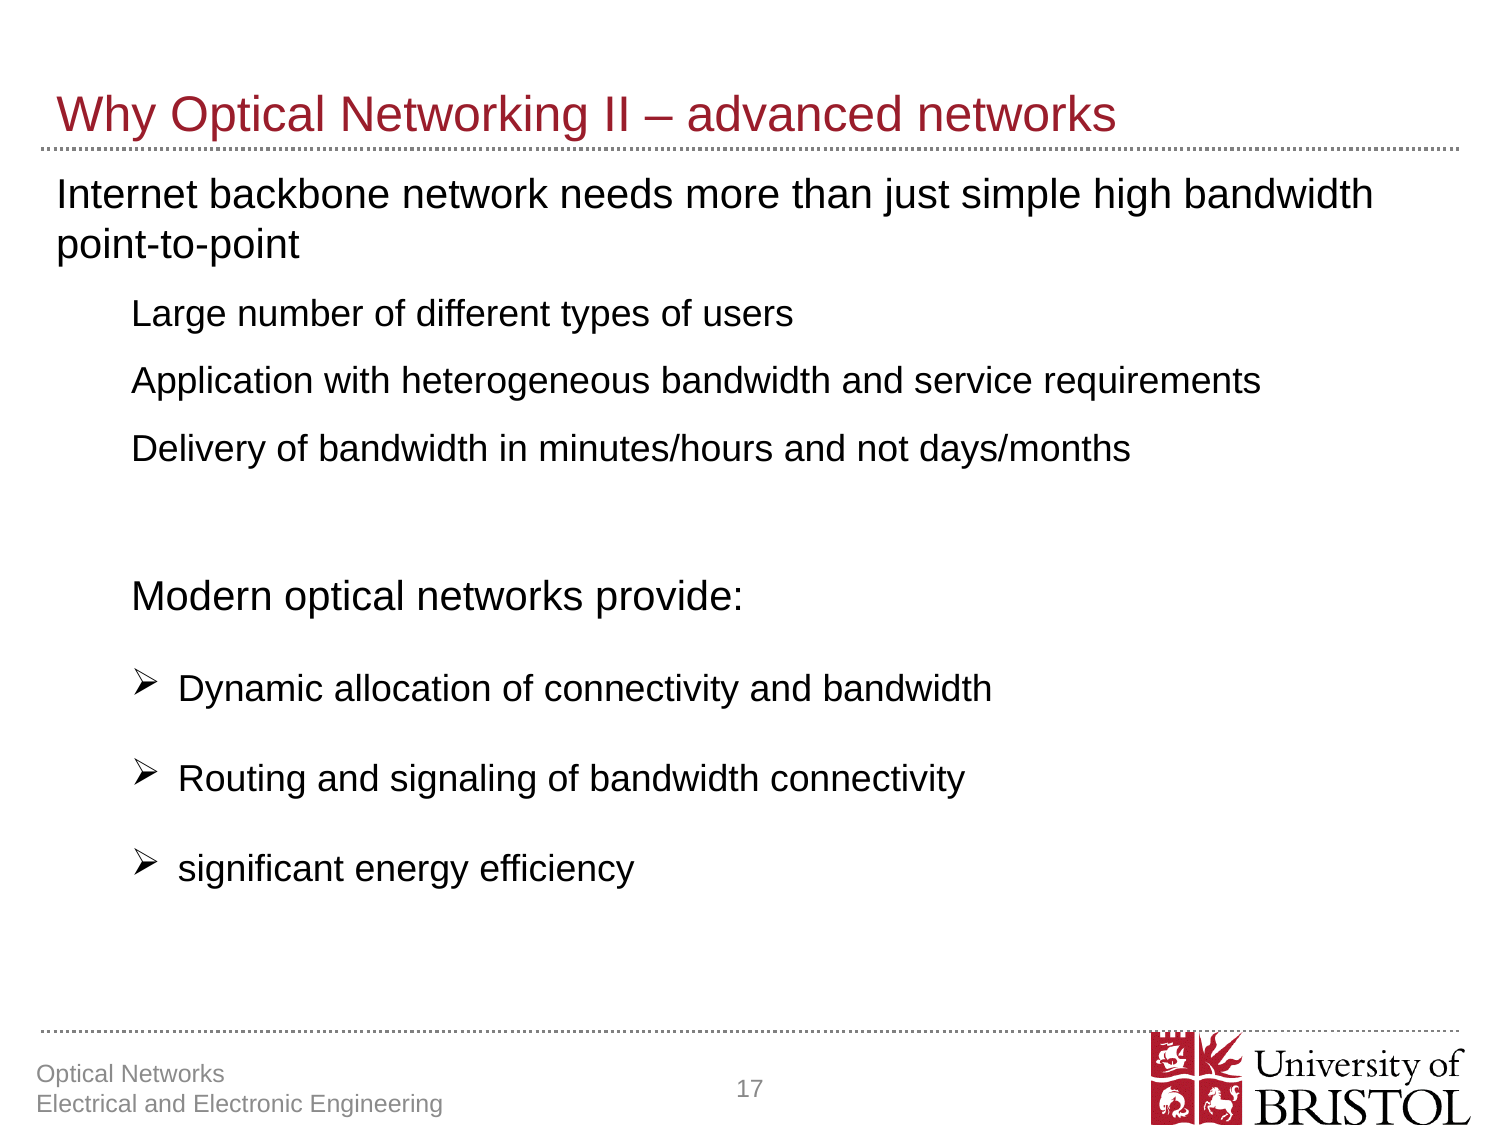

# Why Optical Networking II – advanced networks
Internet backbone network needs more than just simple high bandwidth point-to-point
Large number of different types of users
Application with heterogeneous bandwidth and service requirements
Delivery of bandwidth in minutes/hours and not days/months

Modern optical networks provide:
Dynamic allocation of connectivity and bandwidth
Routing and signaling of bandwidth connectivity
significant energy efficiency

Optical Networks                                                 Electrical and Electronic Engineering
17